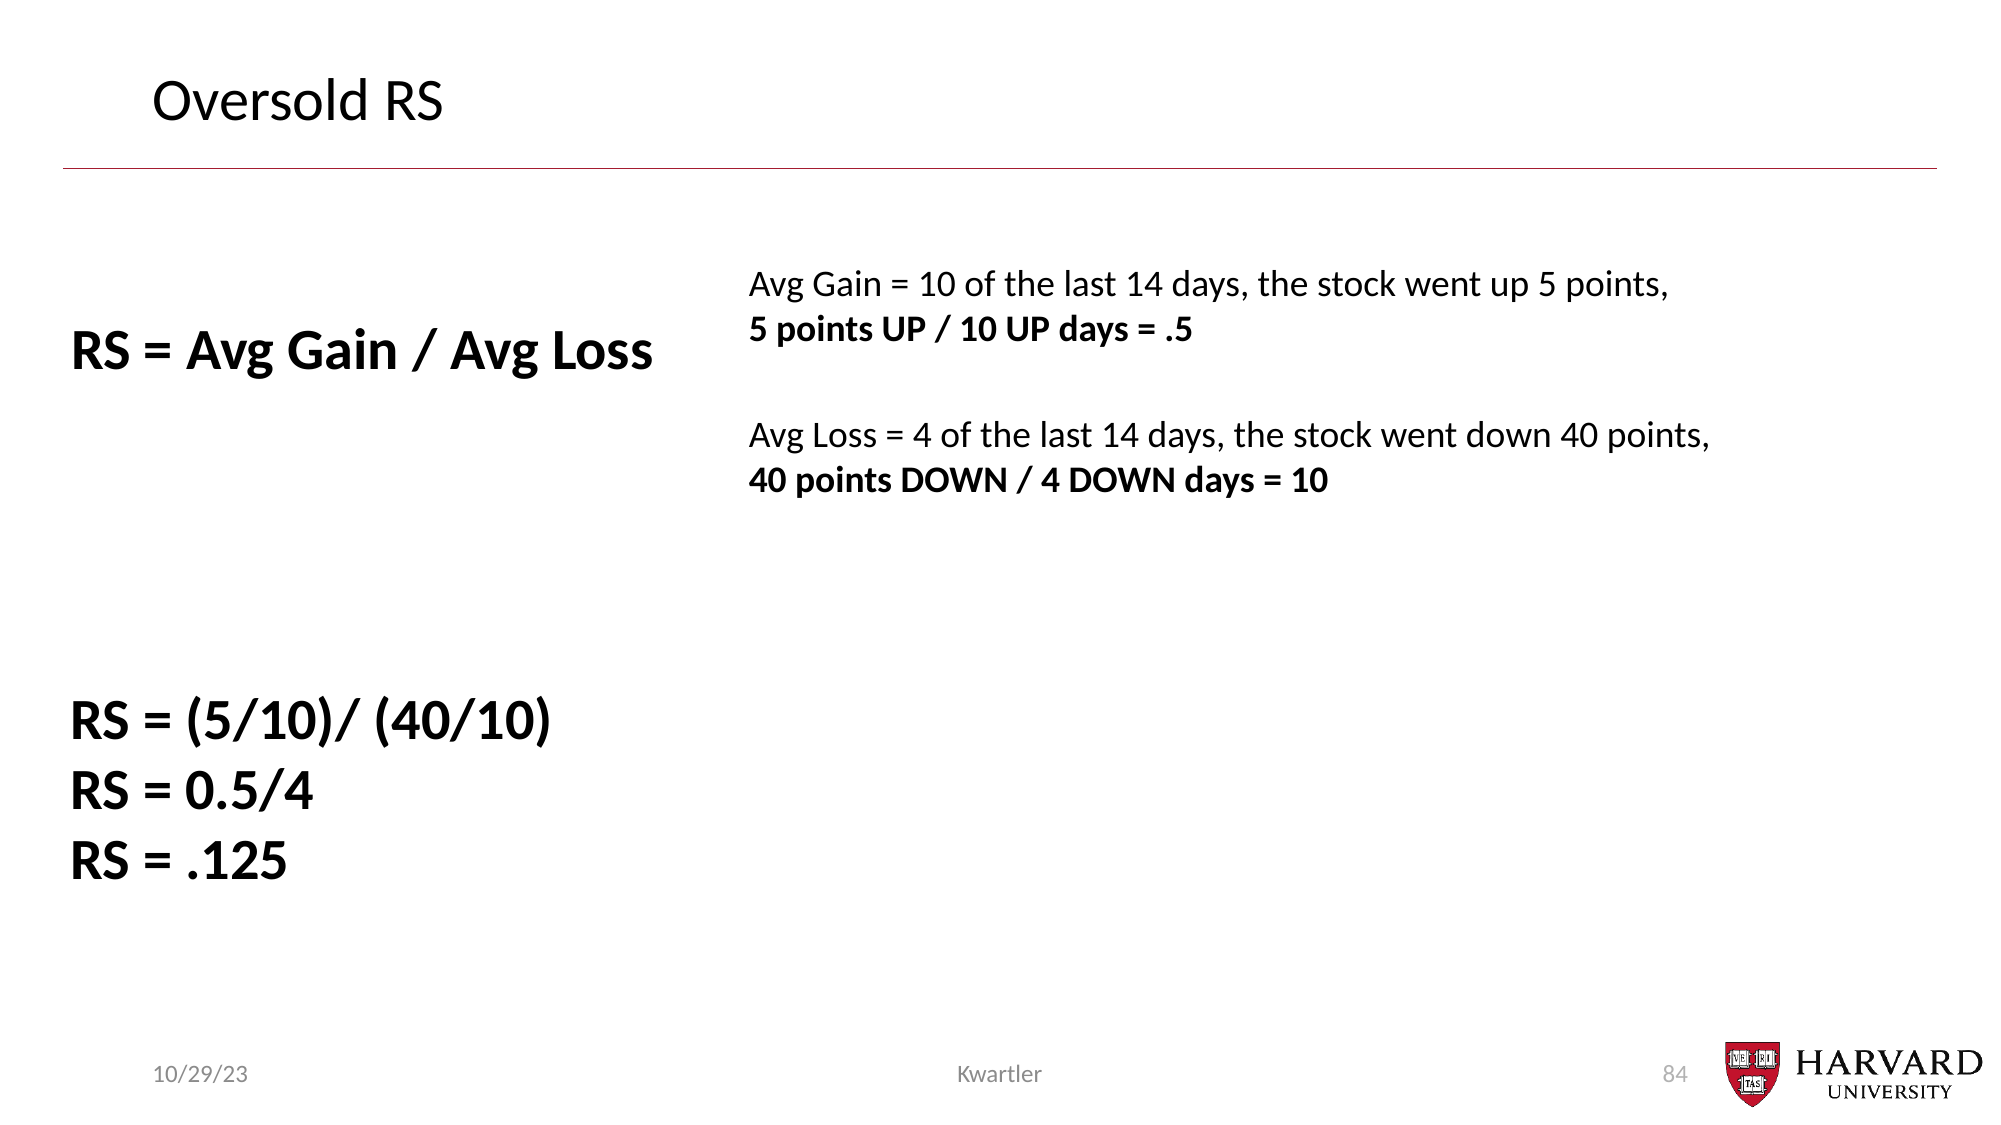

# Oversold RS
Avg Gain = 10 of the last 14 days, the stock went up 5 points,
5 points UP / 10 UP days = .5
RS = Avg Gain / Avg Loss
Avg Loss = 4 of the last 14 days, the stock went down 40 points,
40 points DOWN / 4 DOWN days = 10
RS = (5/10)/ (40/10)
RS = 0.5/4
RS = .125
10/29/23
Kwartler
84